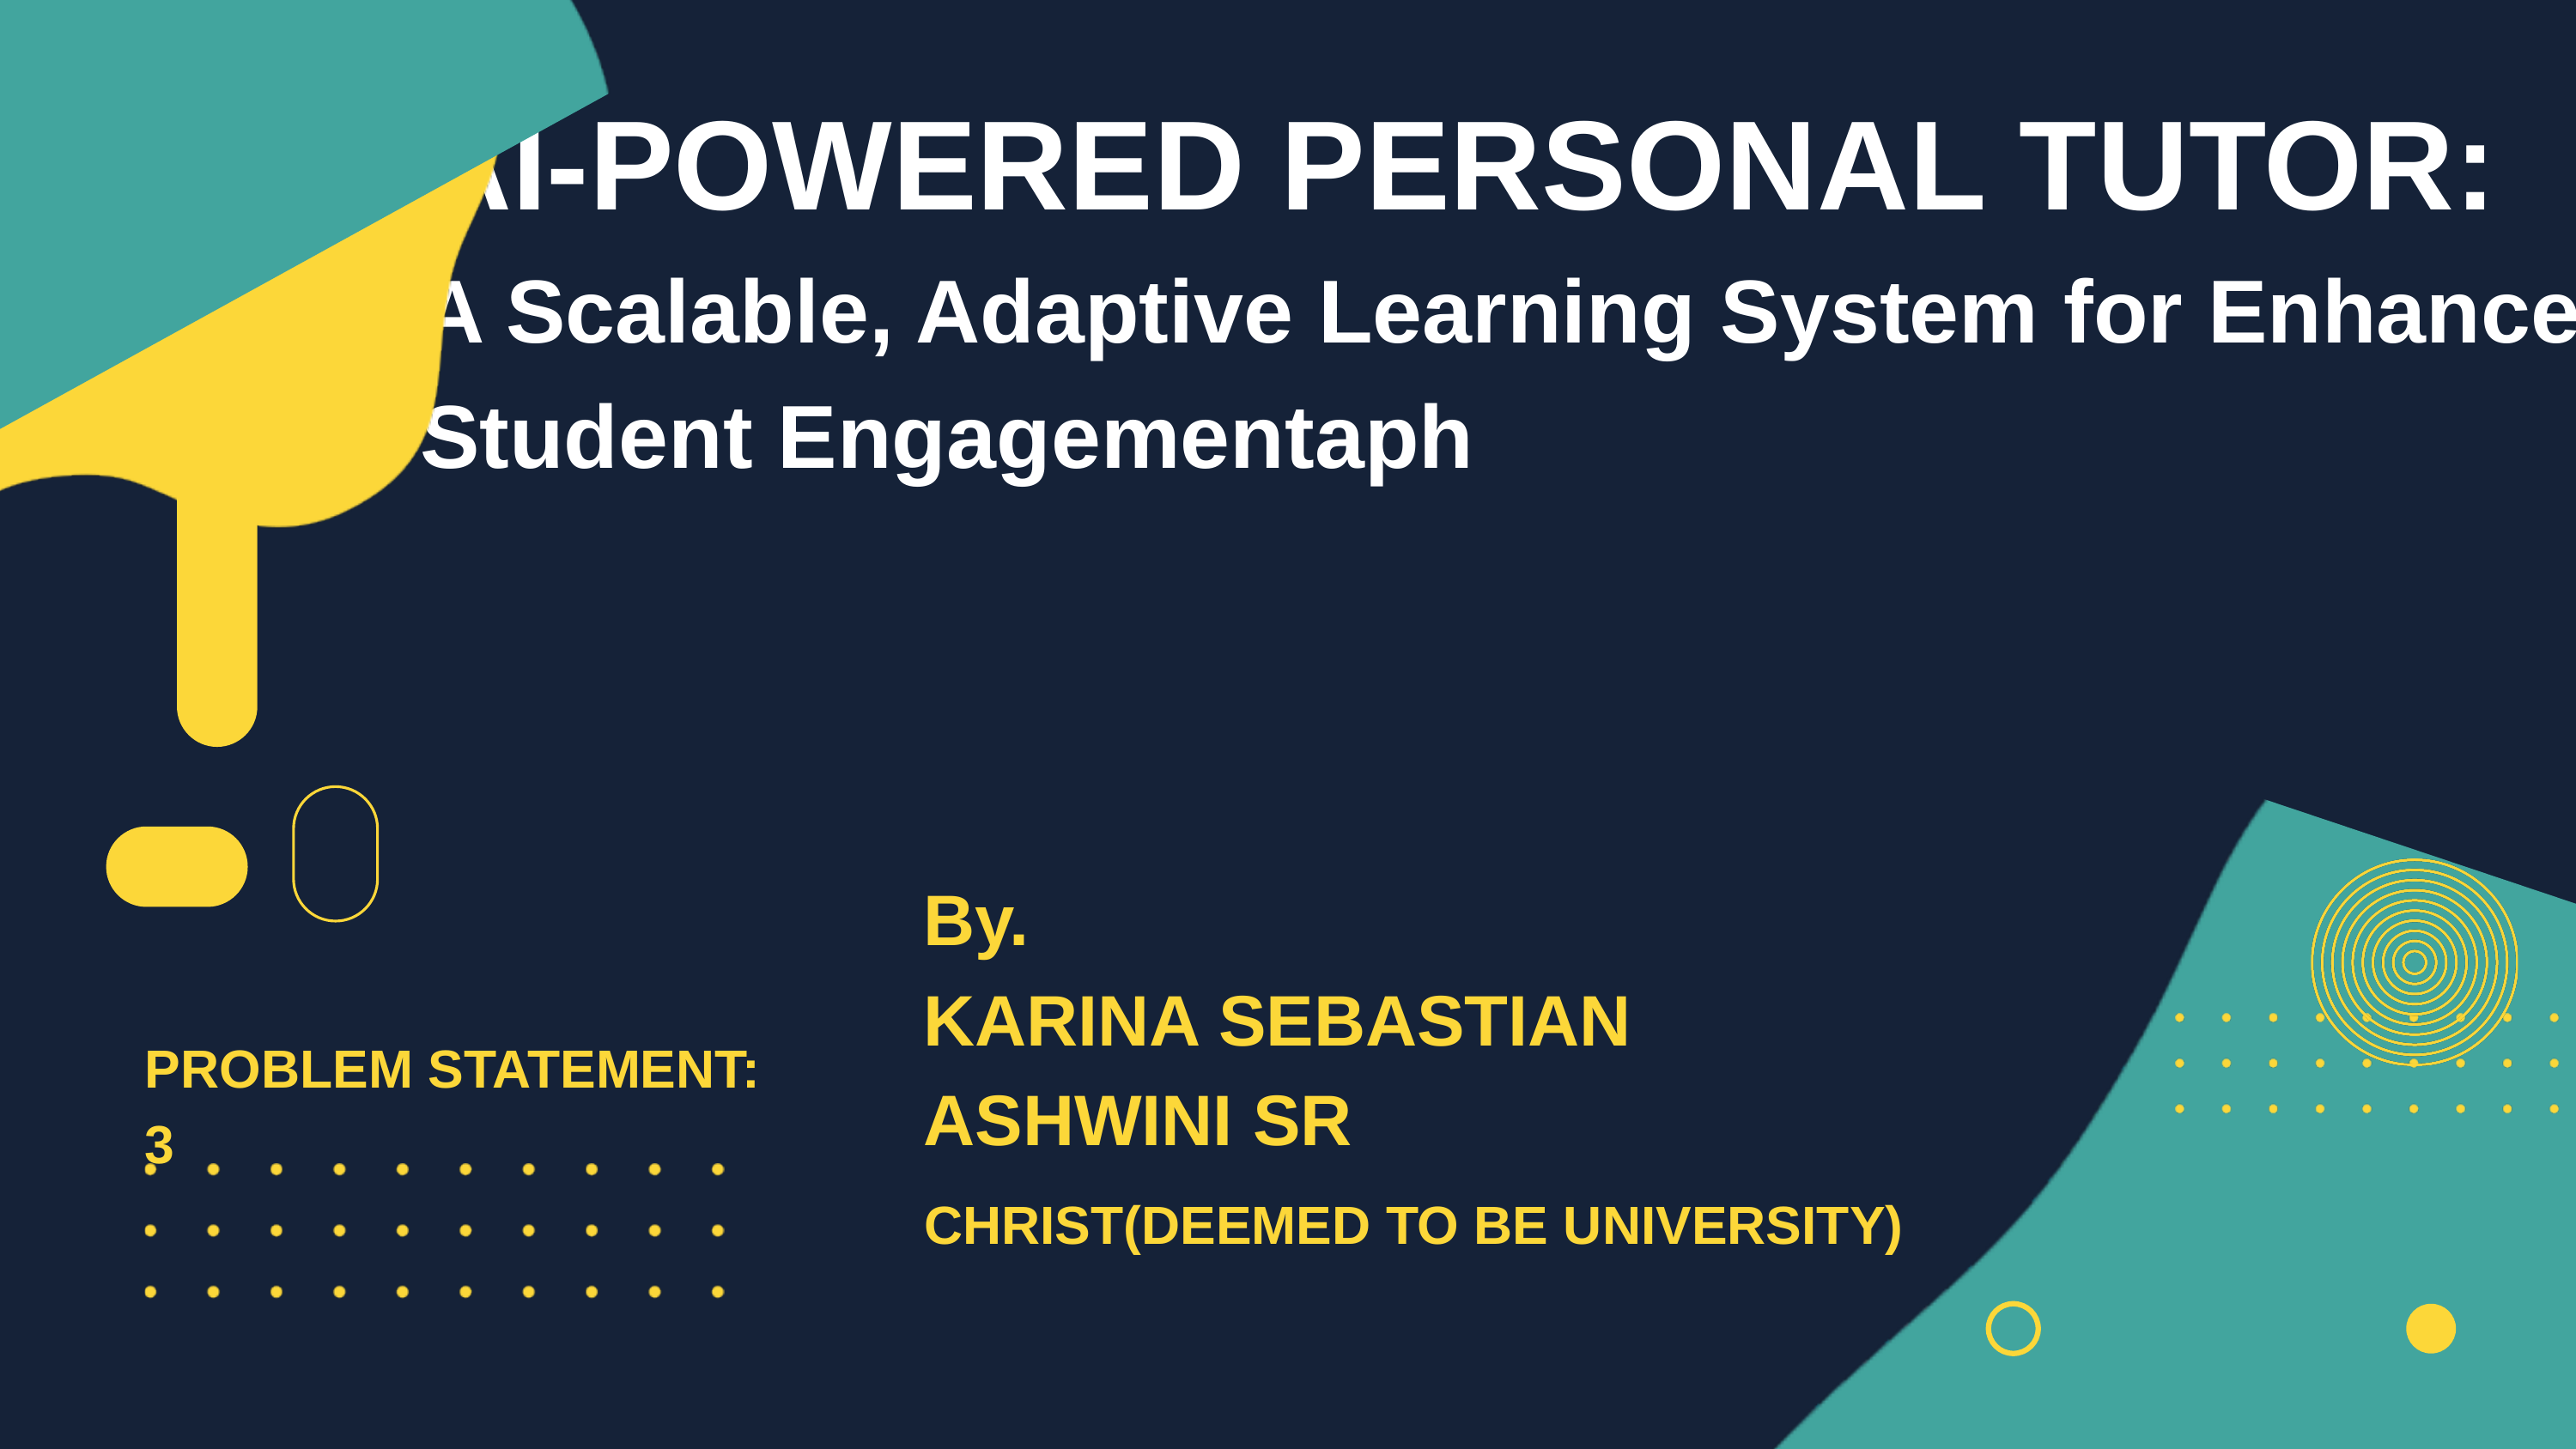

AI-POWERED PERSONAL TUTOR:
A Scalable, Adaptive Learning System for Enhanced Student Engagementaph

By.
KARINA SEBASTIAN
ASHWINI SR

PROBLEM STATEMENT: 3

CHRIST(DEEMED TO BE UNIVERSITY)